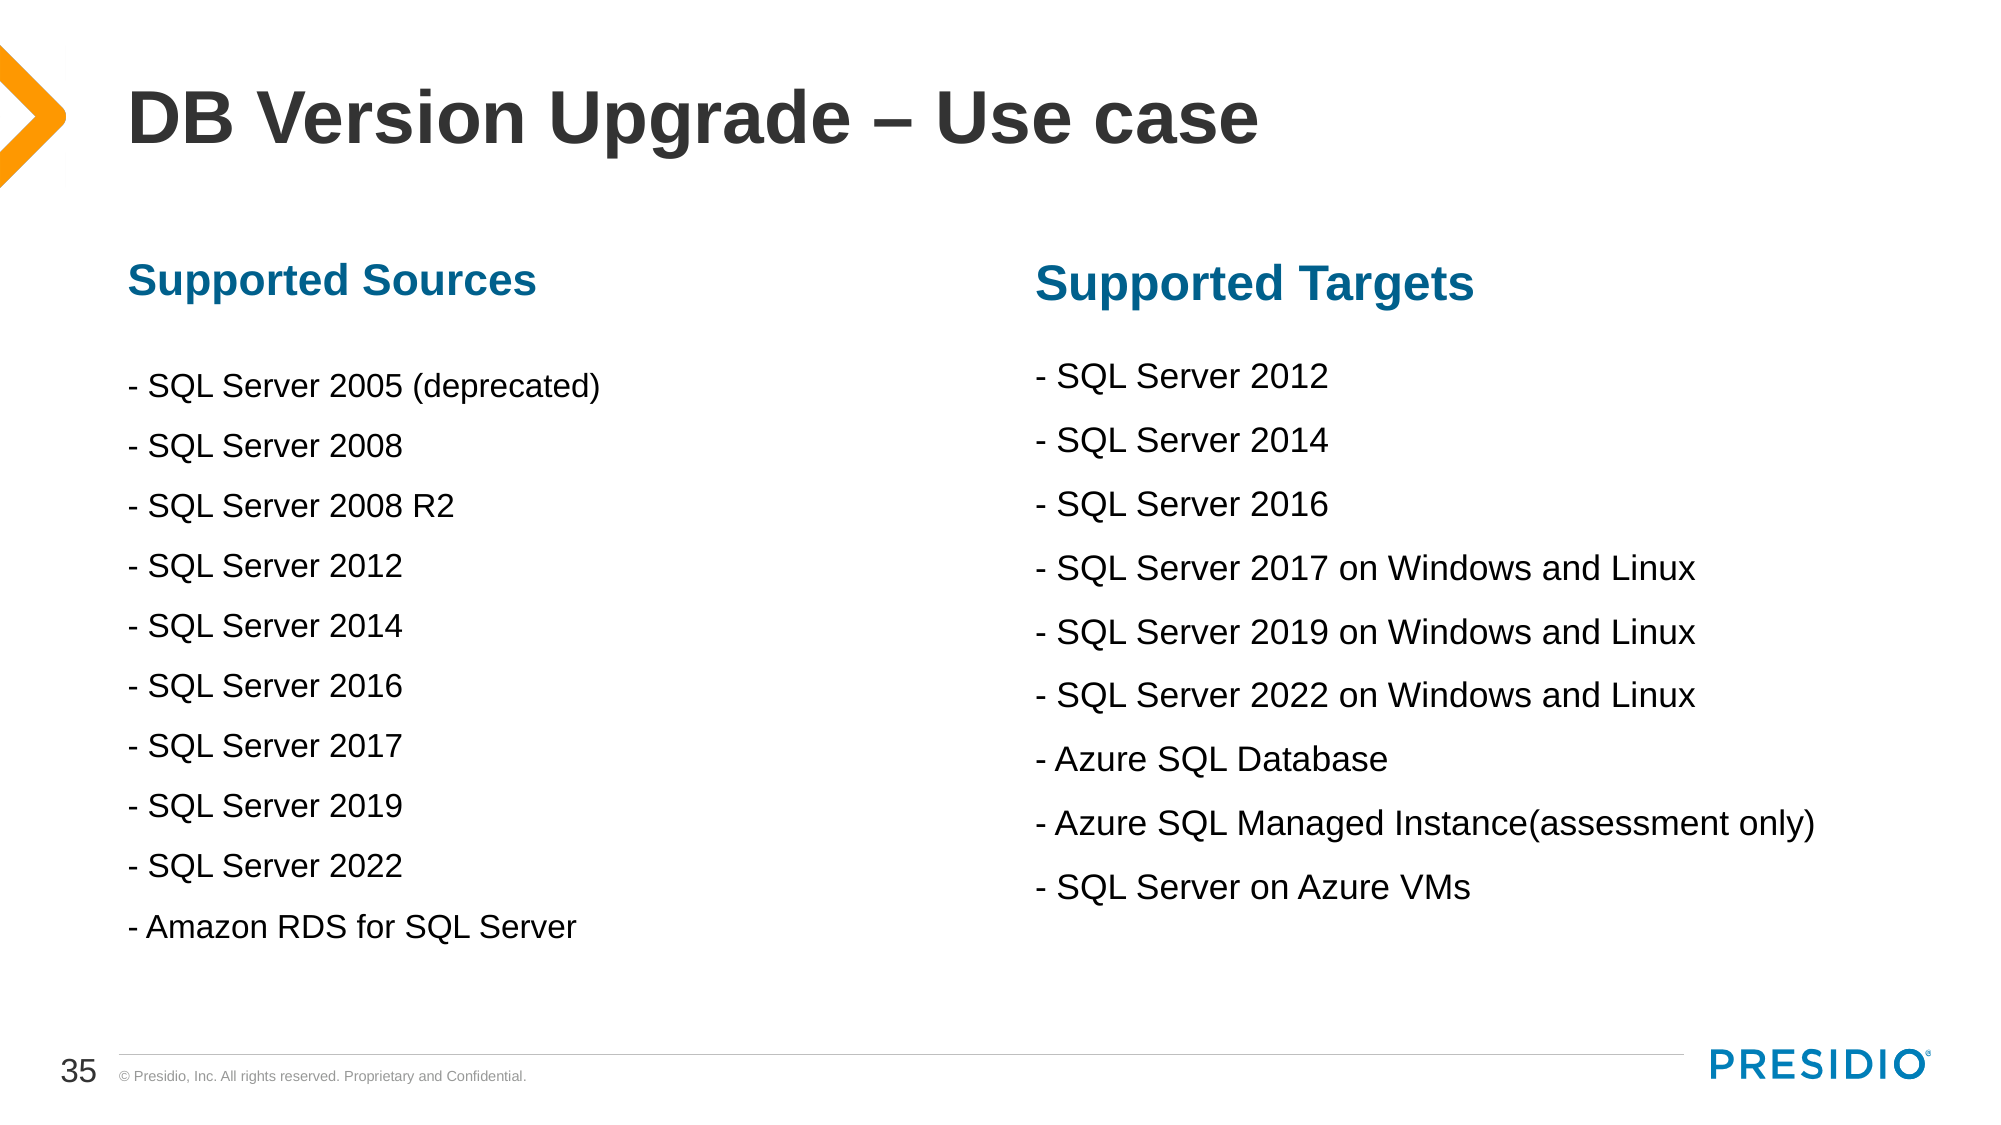

# DB Version Upgrade – Use case
Supported Sources

- SQL Server 2005 (deprecated)
- SQL Server 2008
- SQL Server 2008 R2
- SQL Server 2012
- SQL Server 2014
- SQL Server 2016
- SQL Server 2017
- SQL Server 2019
- SQL Server 2022
- Amazon RDS for SQL Server
Supported Targets
- SQL Server 2012
- SQL Server 2014
- SQL Server 2016
- SQL Server 2017 on Windows and Linux
- SQL Server 2019 on Windows and Linux
- SQL Server 2022 on Windows and Linux
- Azure SQL Database
- Azure SQL Managed Instance(assessment only)
- SQL Server on Azure VMs

35